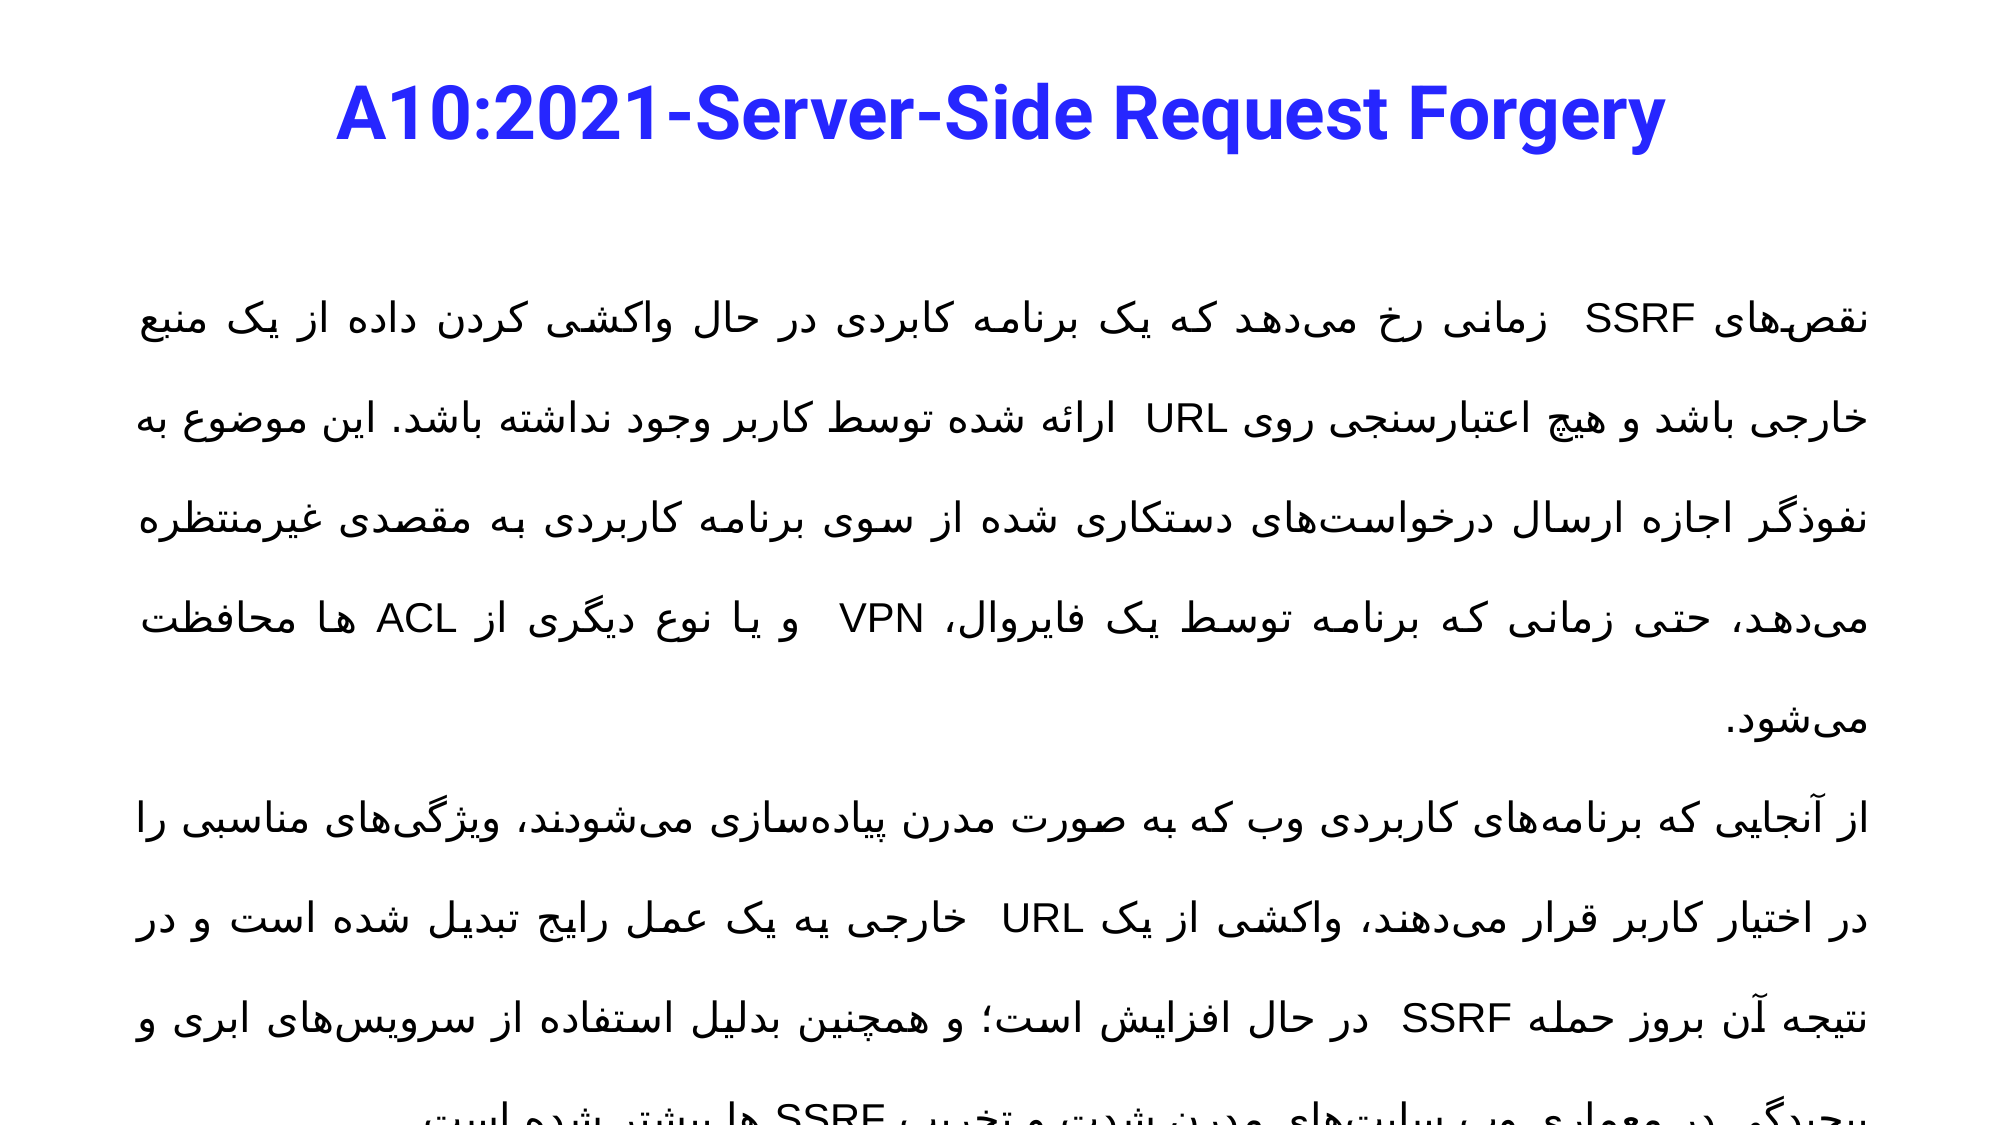

A10:2021-Server-Side Request Forgery
نقص‌های SSRF  زمانی رخ می‌دهد که یک برنامه کابردی در حال واکشی کردن داده از یک منبع خارجی باشد و هیچ اعتبارسنجی روی URL  ارائه شده توسط کاربر وجود نداشته باشد. این موضوع به نفوذگر اجازه ارسال درخواست‌های دستکاری شده از سوی برنامه کاربردی به مقصدی غیرمنتظره می‌دهد، حتی زمانی که برنامه توسط یک فایروال، VPN  و یا نوع دیگری از ACL ها محافظت می‌شود.
از آنجایی که برنامه‌های کاربردی وب که به صورت مدرن پیاده‌سازی می‌شودند، ویژگی‌های مناسبی را در اختیار کاربر قرار می‌دهند، واکشی از یک URL  خارجی یه یک عمل رایج تبدیل شده است و در نتیجه آن بروز حمله SSRF  در حال افزایش است؛ و همچنین بدلیل استفاده از سرویس‌های ابری و پیچیدگی در معماری وب سایت‌های مدرن شدت و تخریب SSRF ها بیشتر شده است.